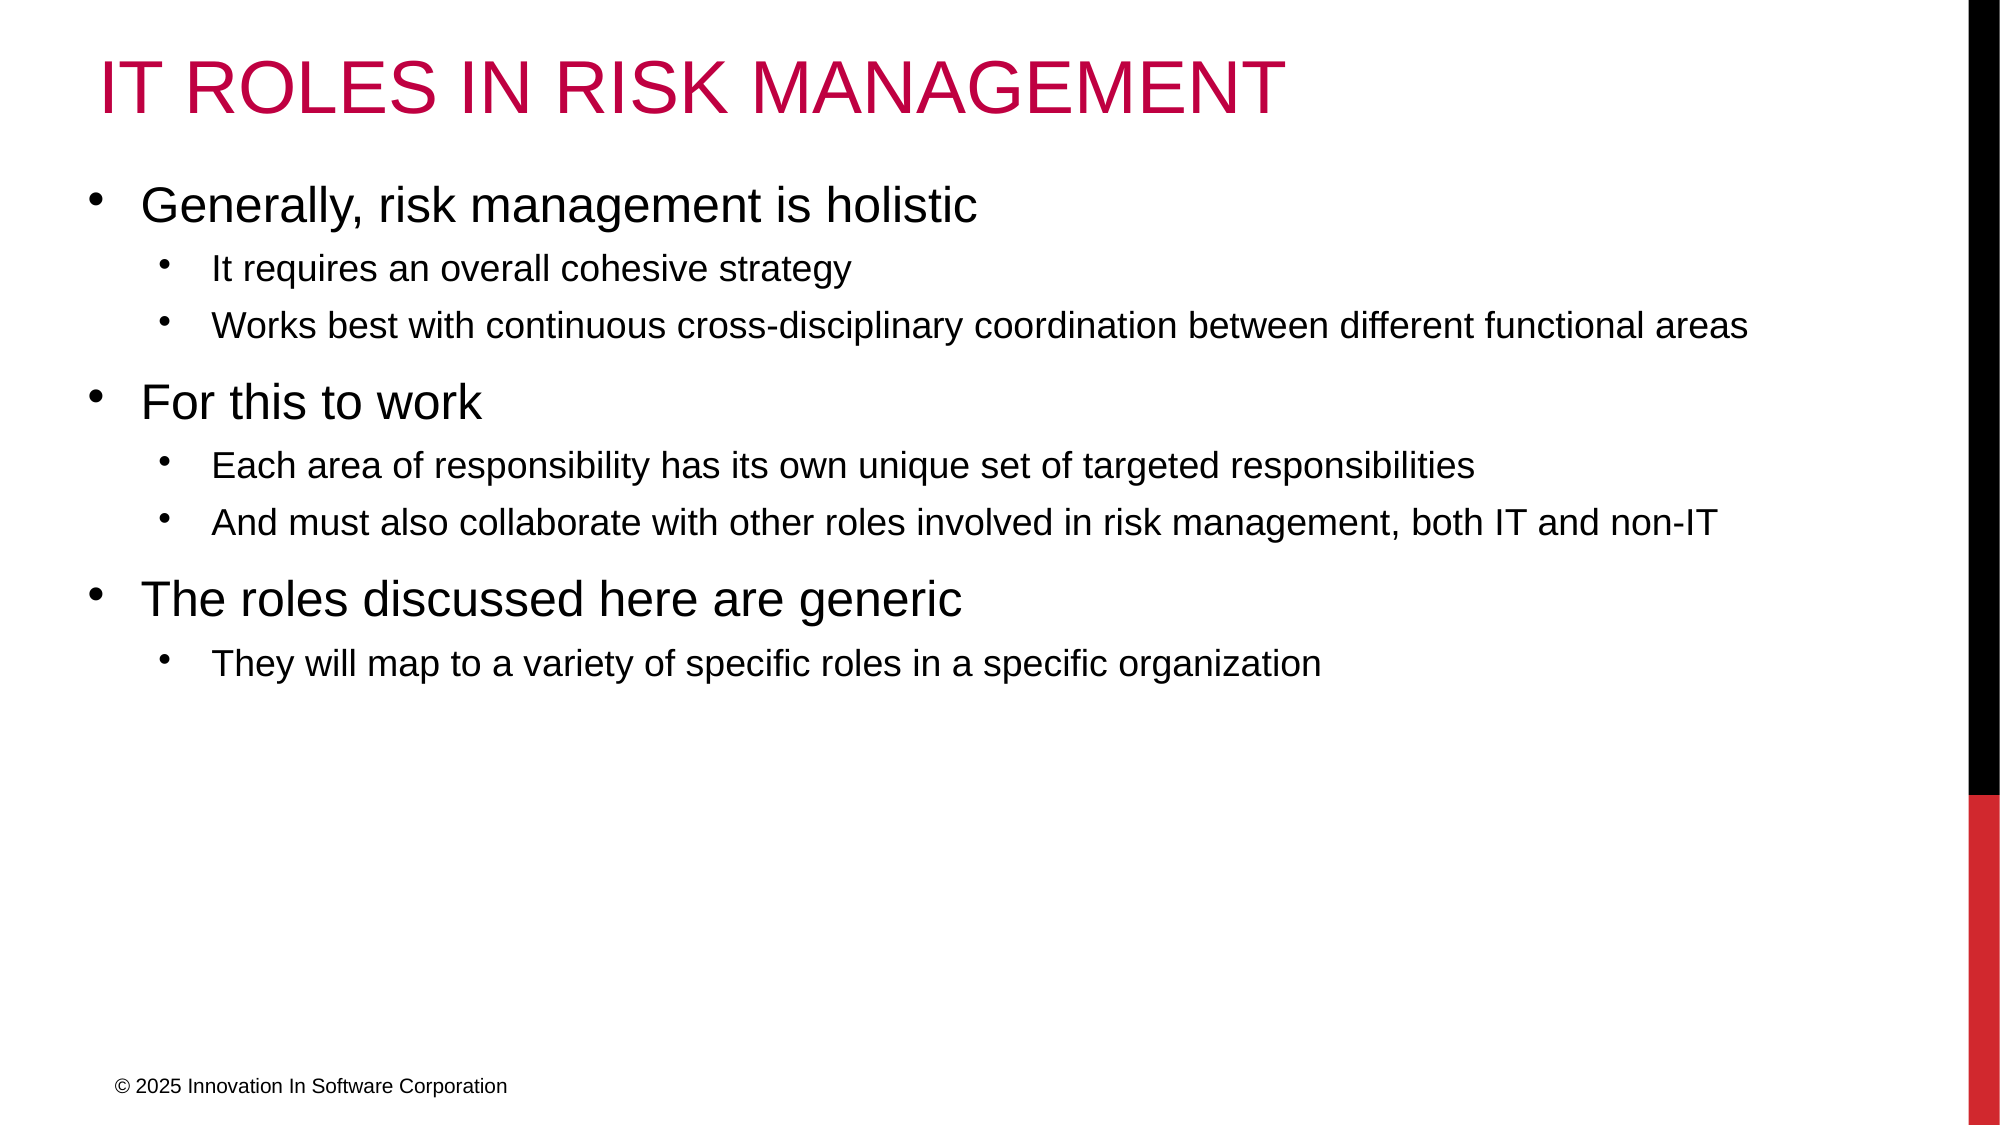

# It roles in risk management
Generally, risk management is holistic
It requires an overall cohesive strategy
Works best with continuous cross-disciplinary coordination between different functional areas
For this to work
Each area of responsibility has its own unique set of targeted responsibilities
And must also collaborate with other roles involved in risk management, both IT and non-IT
The roles discussed here are generic
They will map to a variety of specific roles in a specific organization
© 2025 Innovation In Software Corporation